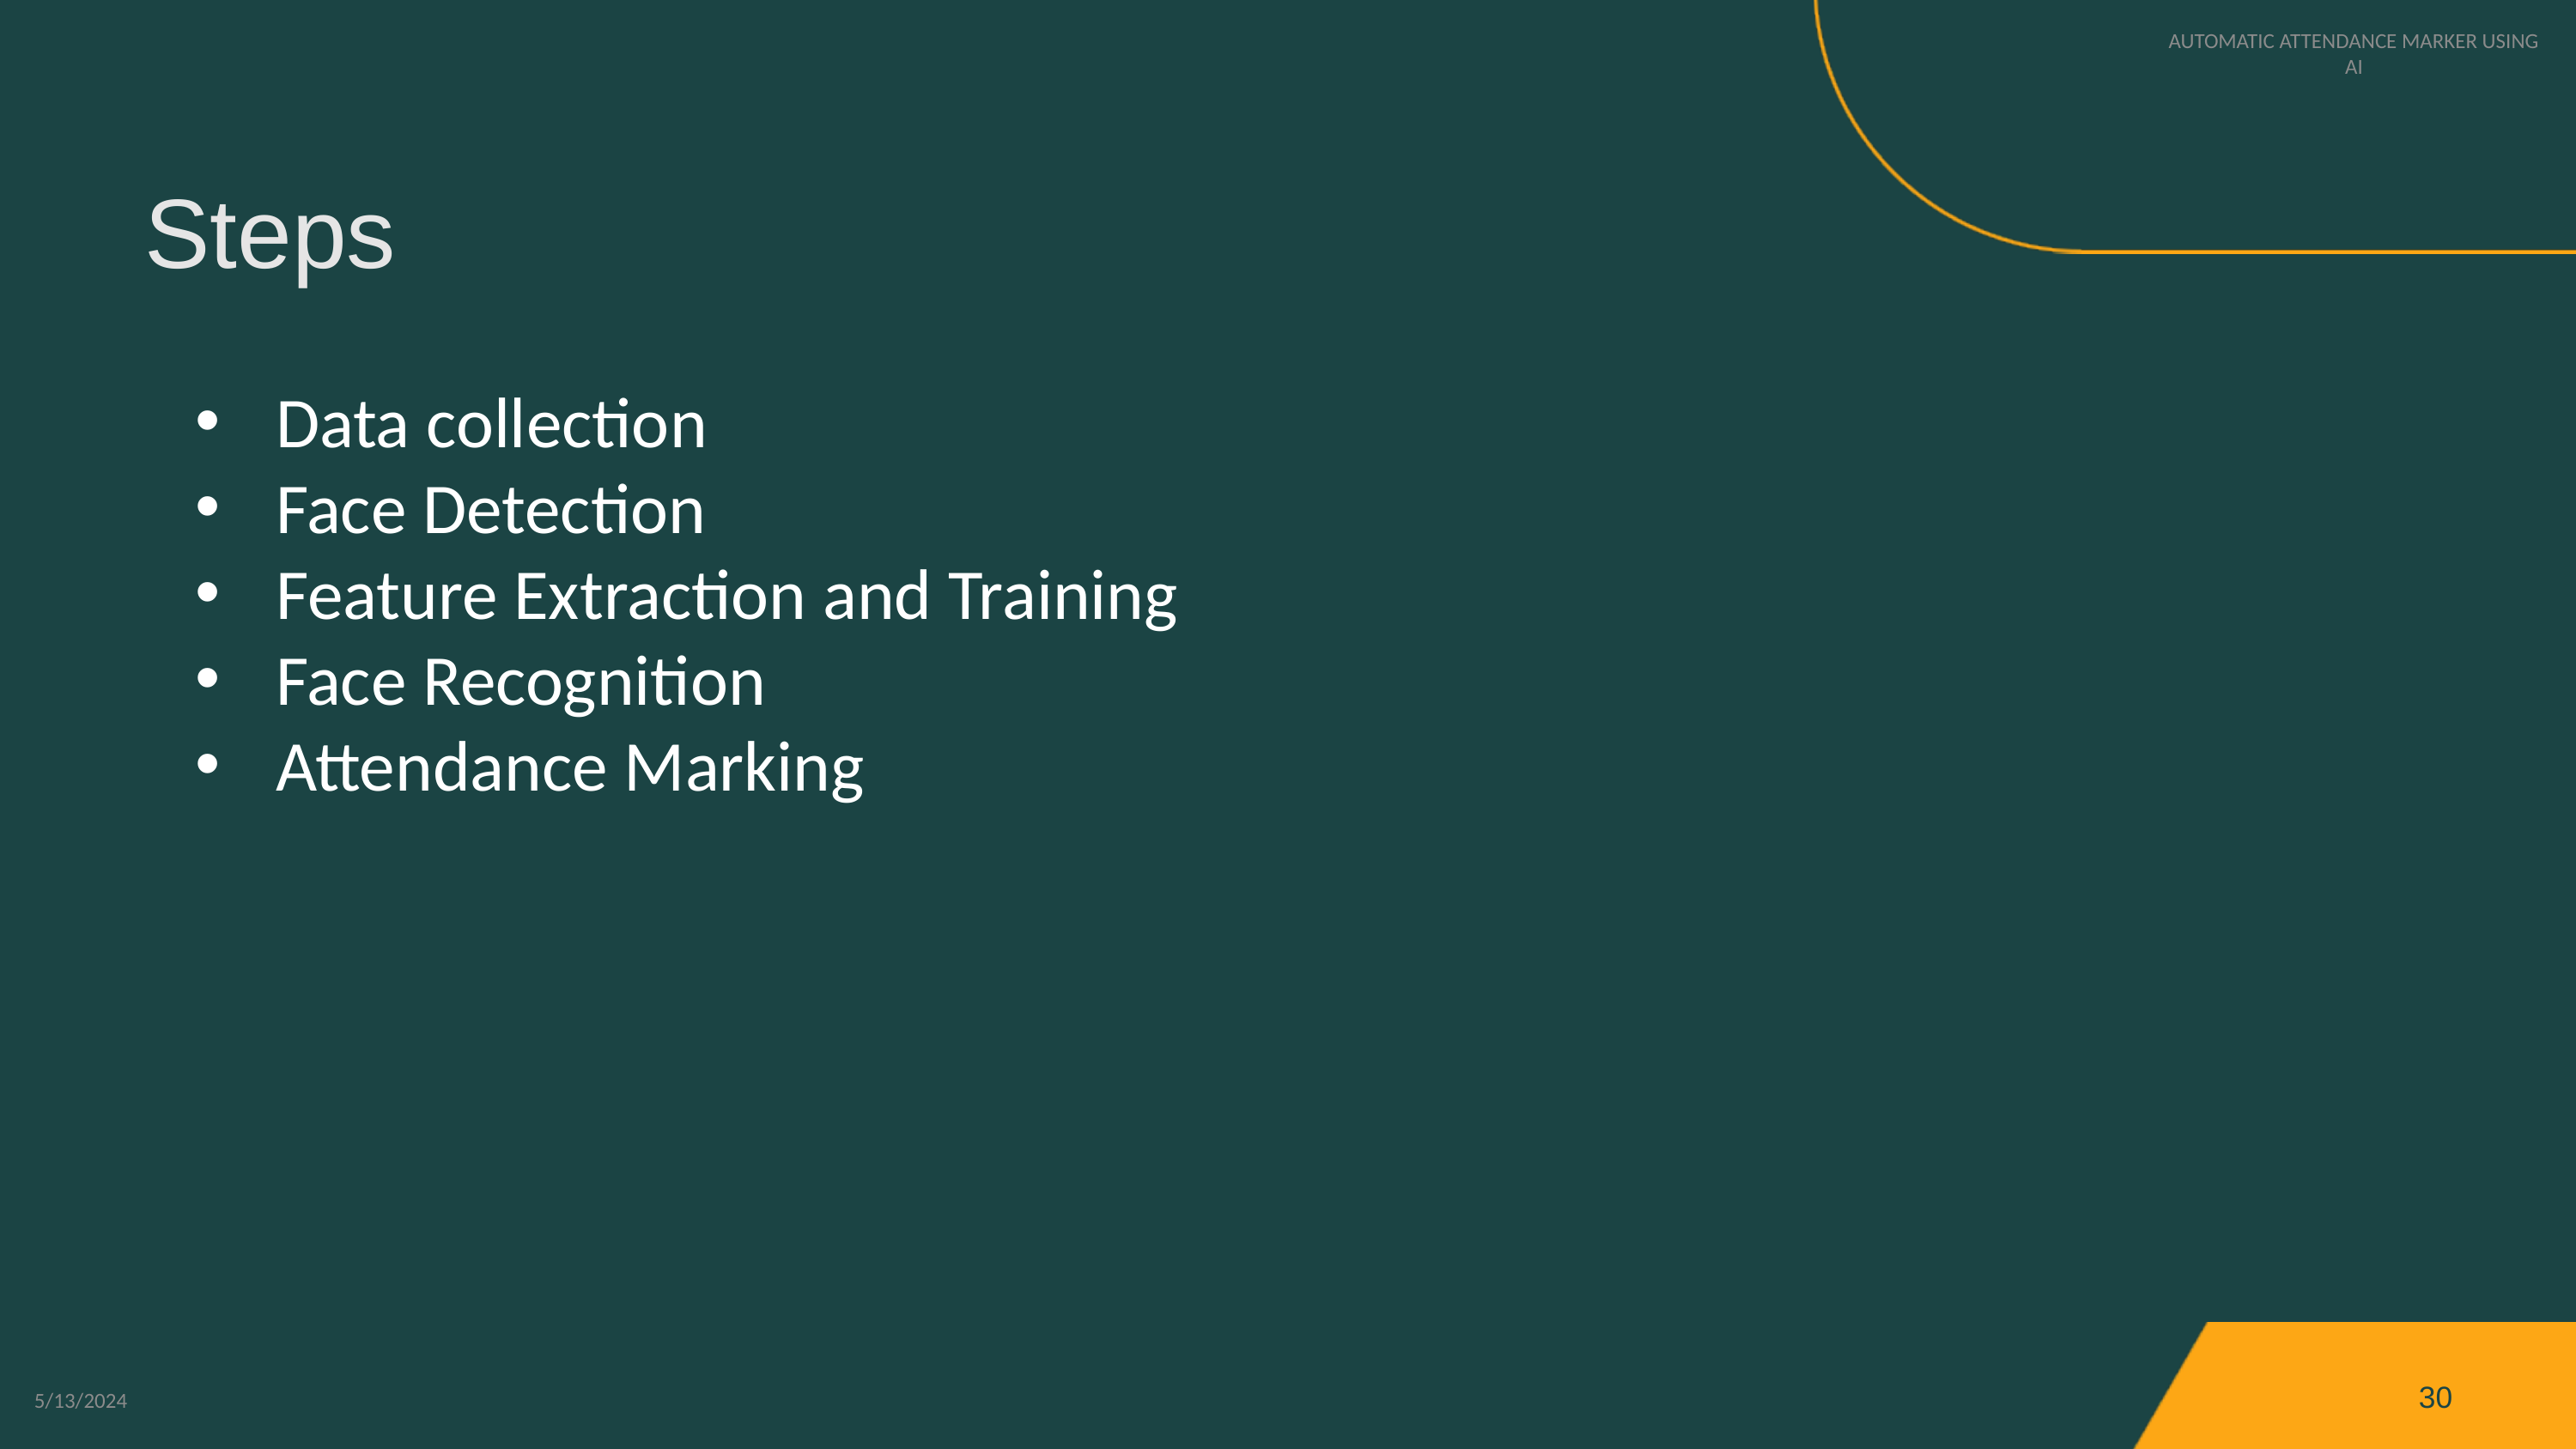

AUTOMATIC ATTENDANCE MARKER USING AI

Steps
Data collection
Face Detection
Feature Extraction and Training
Face Recognition
Attendance Marking

06
5/13/2024
30